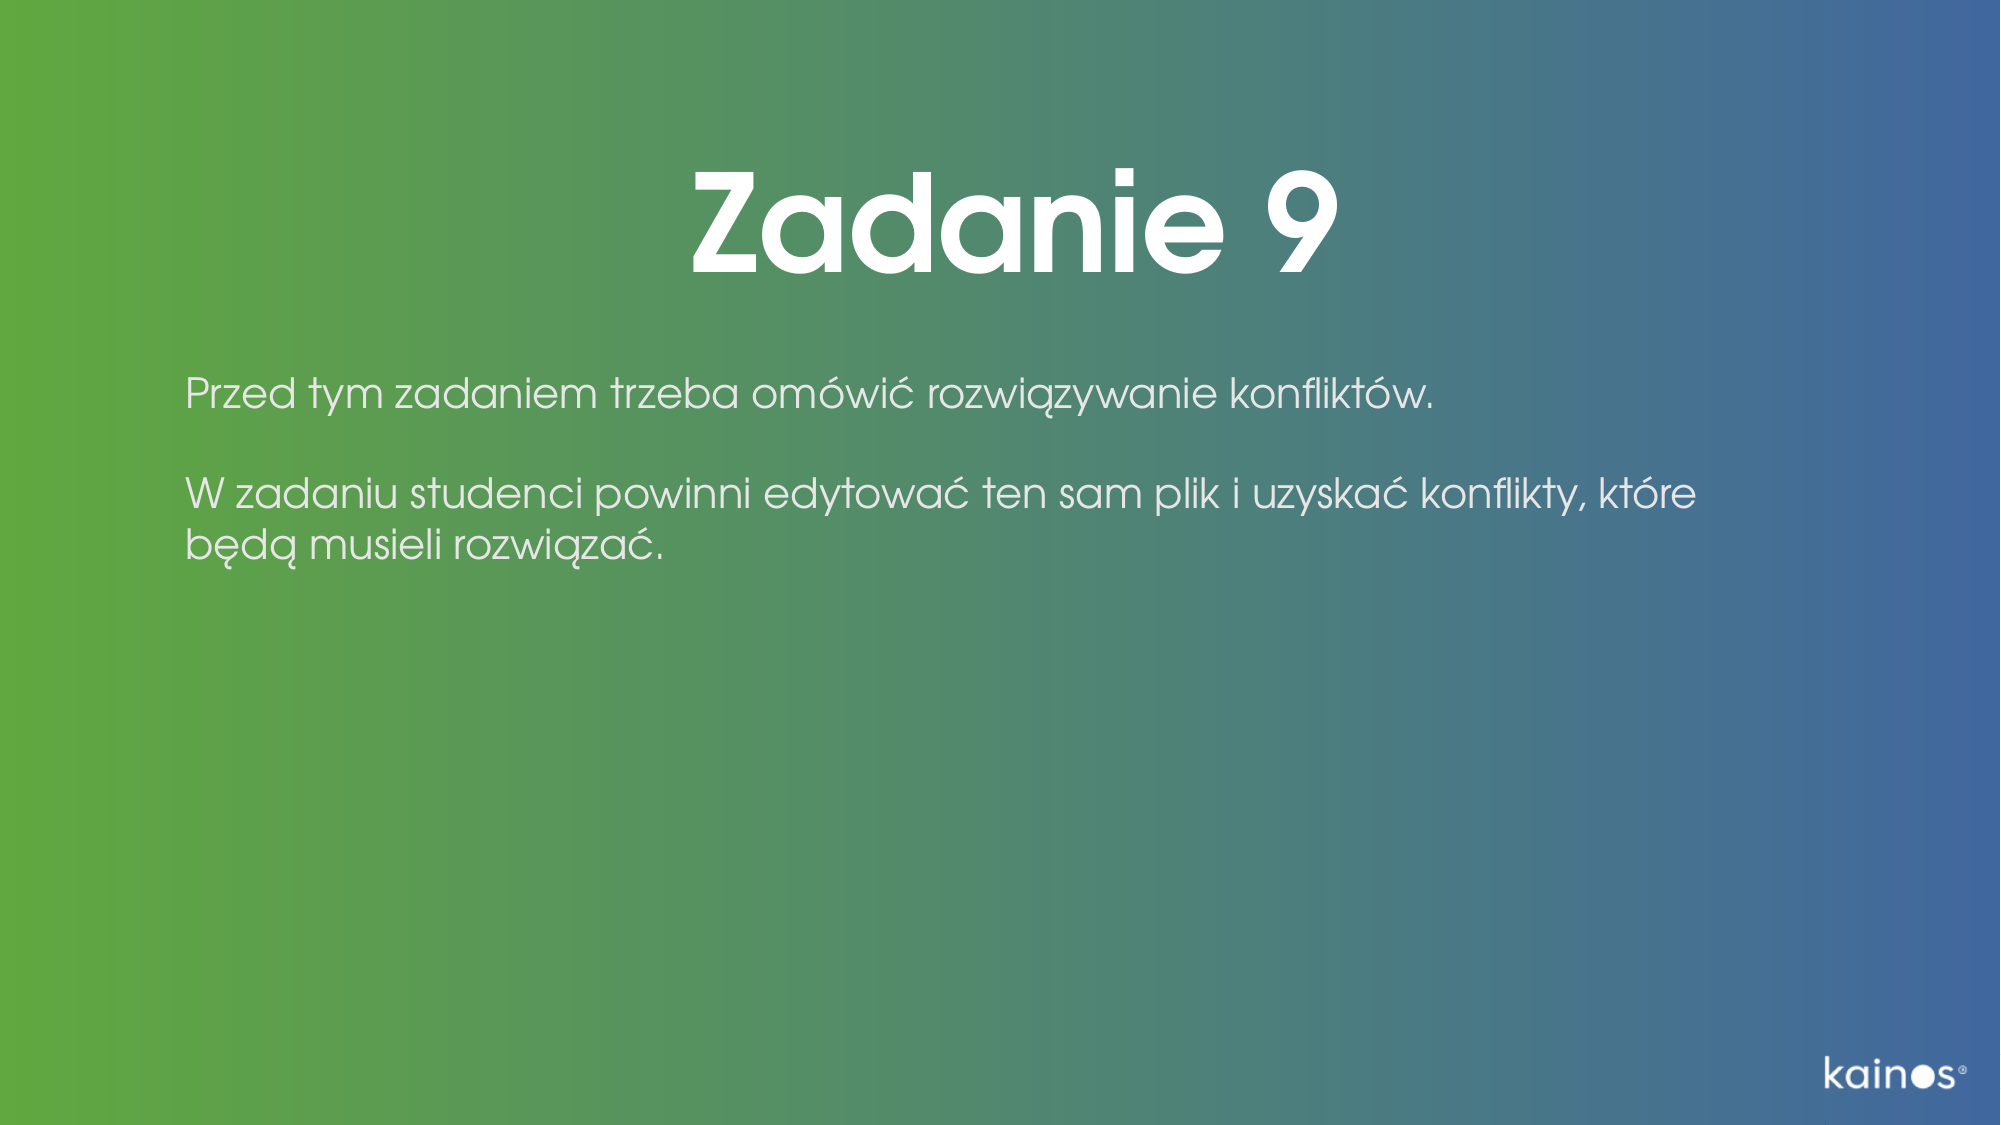

# Zadanie 9
Przed tym zadaniem trzeba omówić rozwiązywanie konfliktów.

W zadaniu studenci powinni edytować ten sam plik i uzyskać konflikty, które będą musieli rozwiązać.